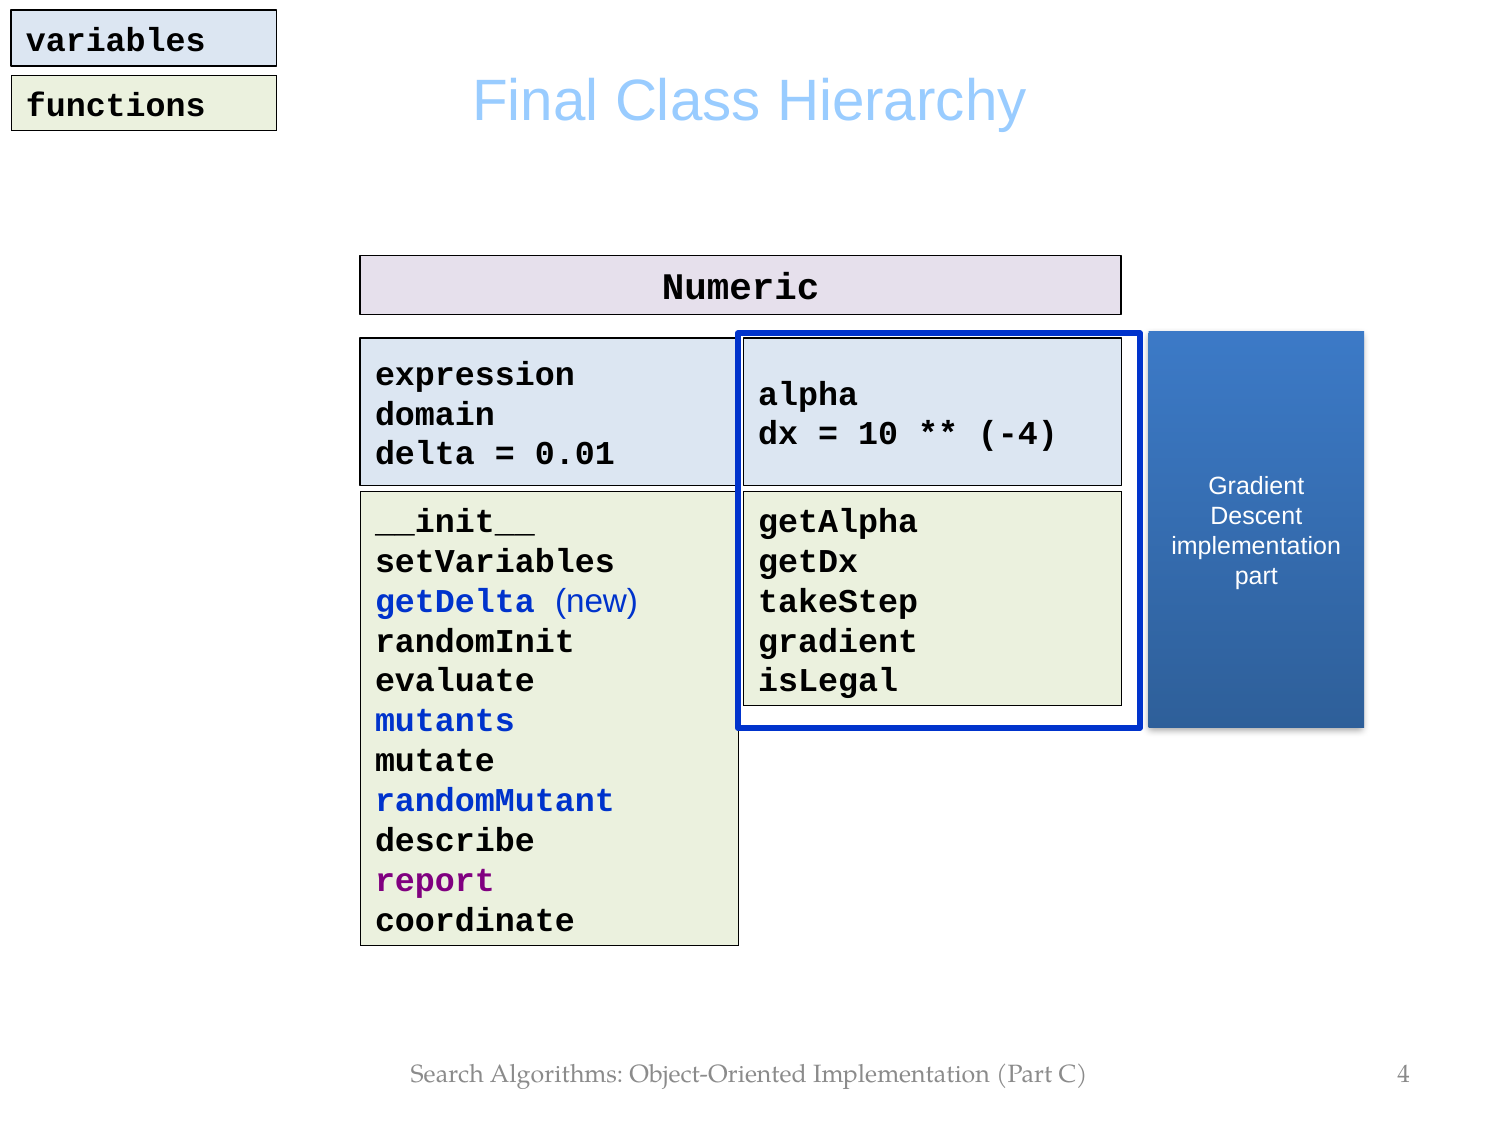

variables
# Final Class Hierarchy
functions
Numeric
Gradient Descent implementation part

expression
domain
delta = 0.01
alpha
dx = 10 ** (-4)
__init__
setVariables
getDelta (new)
randomInit
evaluate
mutants
mutate
randomMutant
describe
report
coordinate
getAlpha
getDx
takeStep
gradient
isLegal
Search Algorithms: Object-Oriented Implementation (Part C)
4